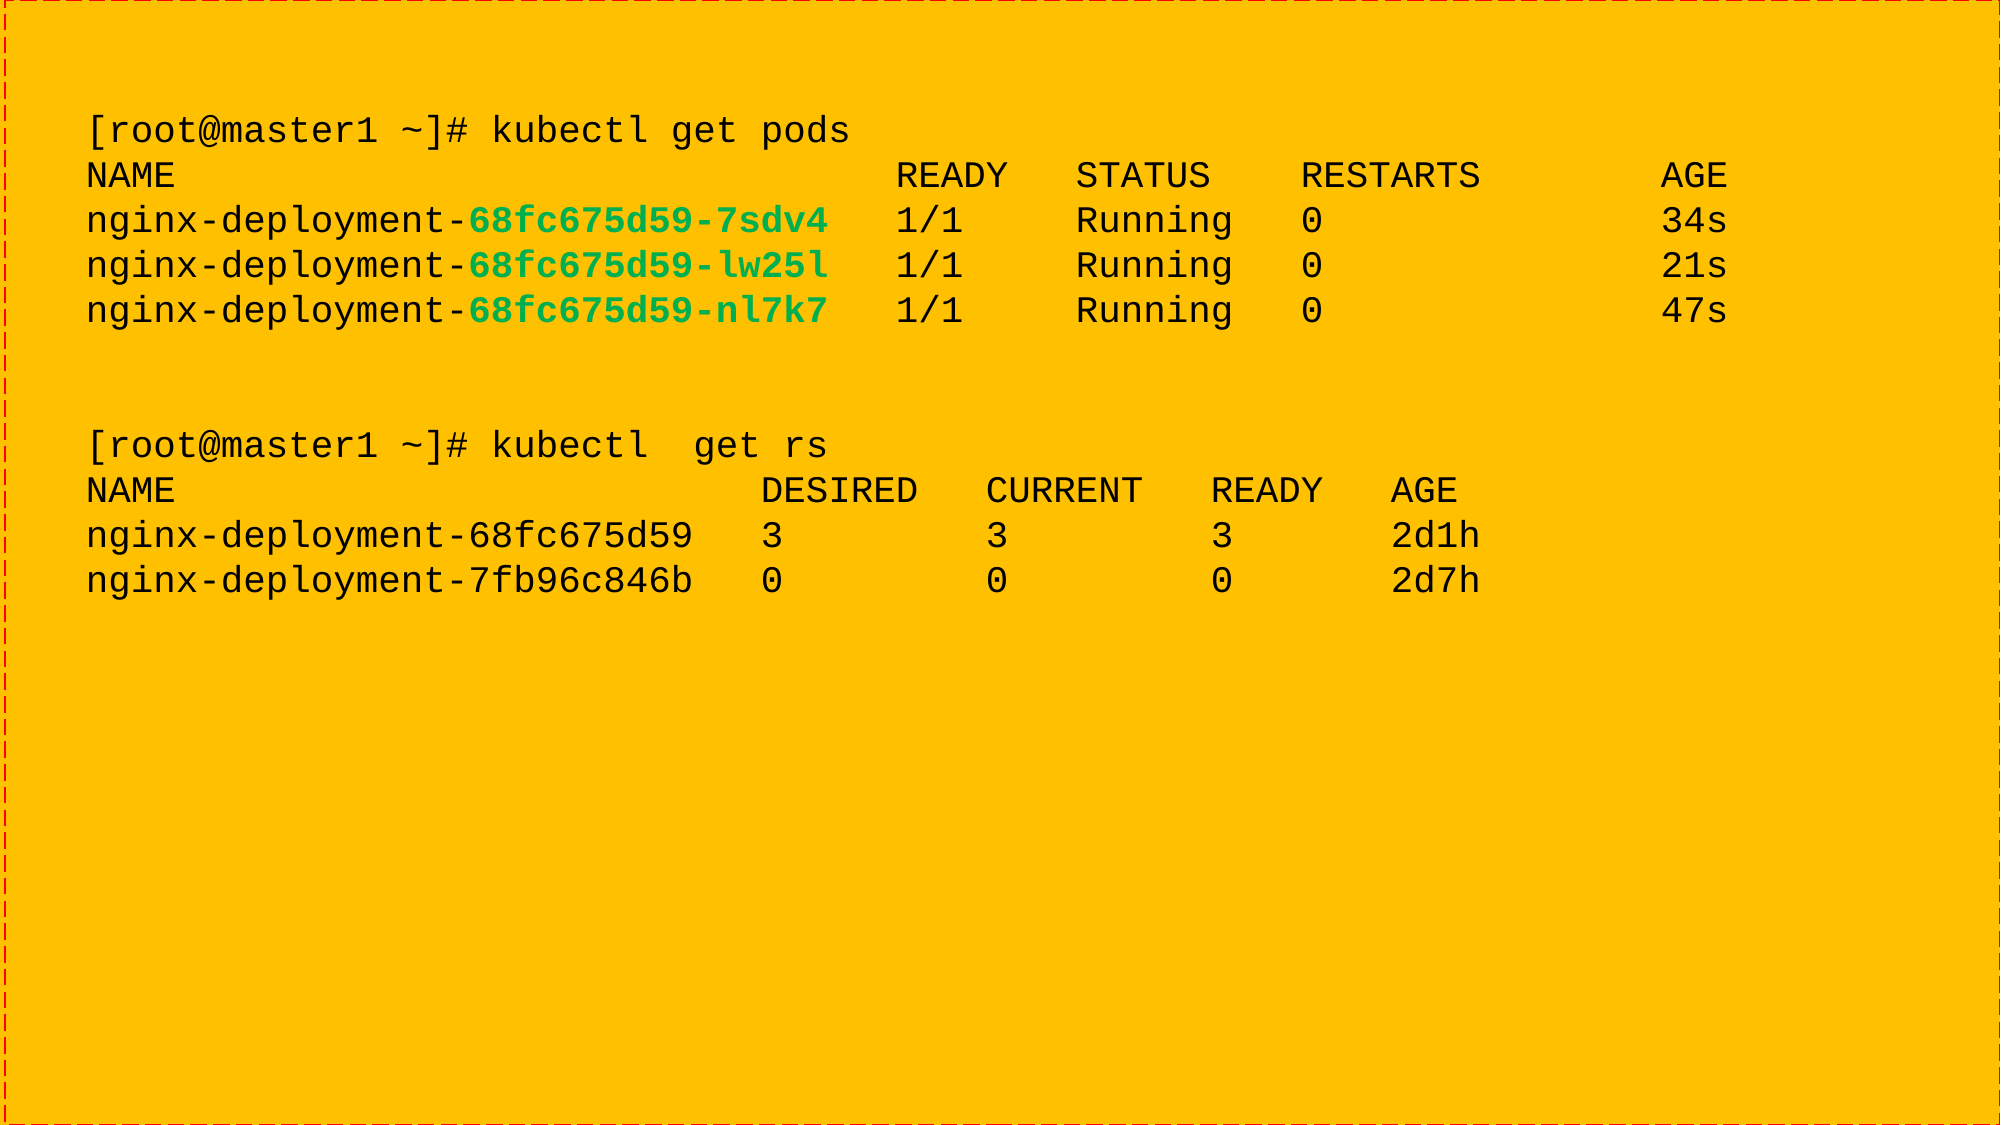

[root@master1 ~]# kubectl get pods
NAME                                READY   STATUS    RESTARTS        AGE
nginx-deployment-68fc675d59-7sdv4   1/1     Running   0               34s
nginx-deployment-68fc675d59-lw25l   1/1     Running   0               21s
nginx-deployment-68fc675d59-nl7k7   1/1     Running   0               47s

[root@master1 ~]# kubectl  get rs
NAME                          DESIRED   CURRENT   READY   AGE
nginx-deployment-68fc675d59   3         3         3       2d1h
nginx-deployment-7fb96c846b   0         0         0       2d7h